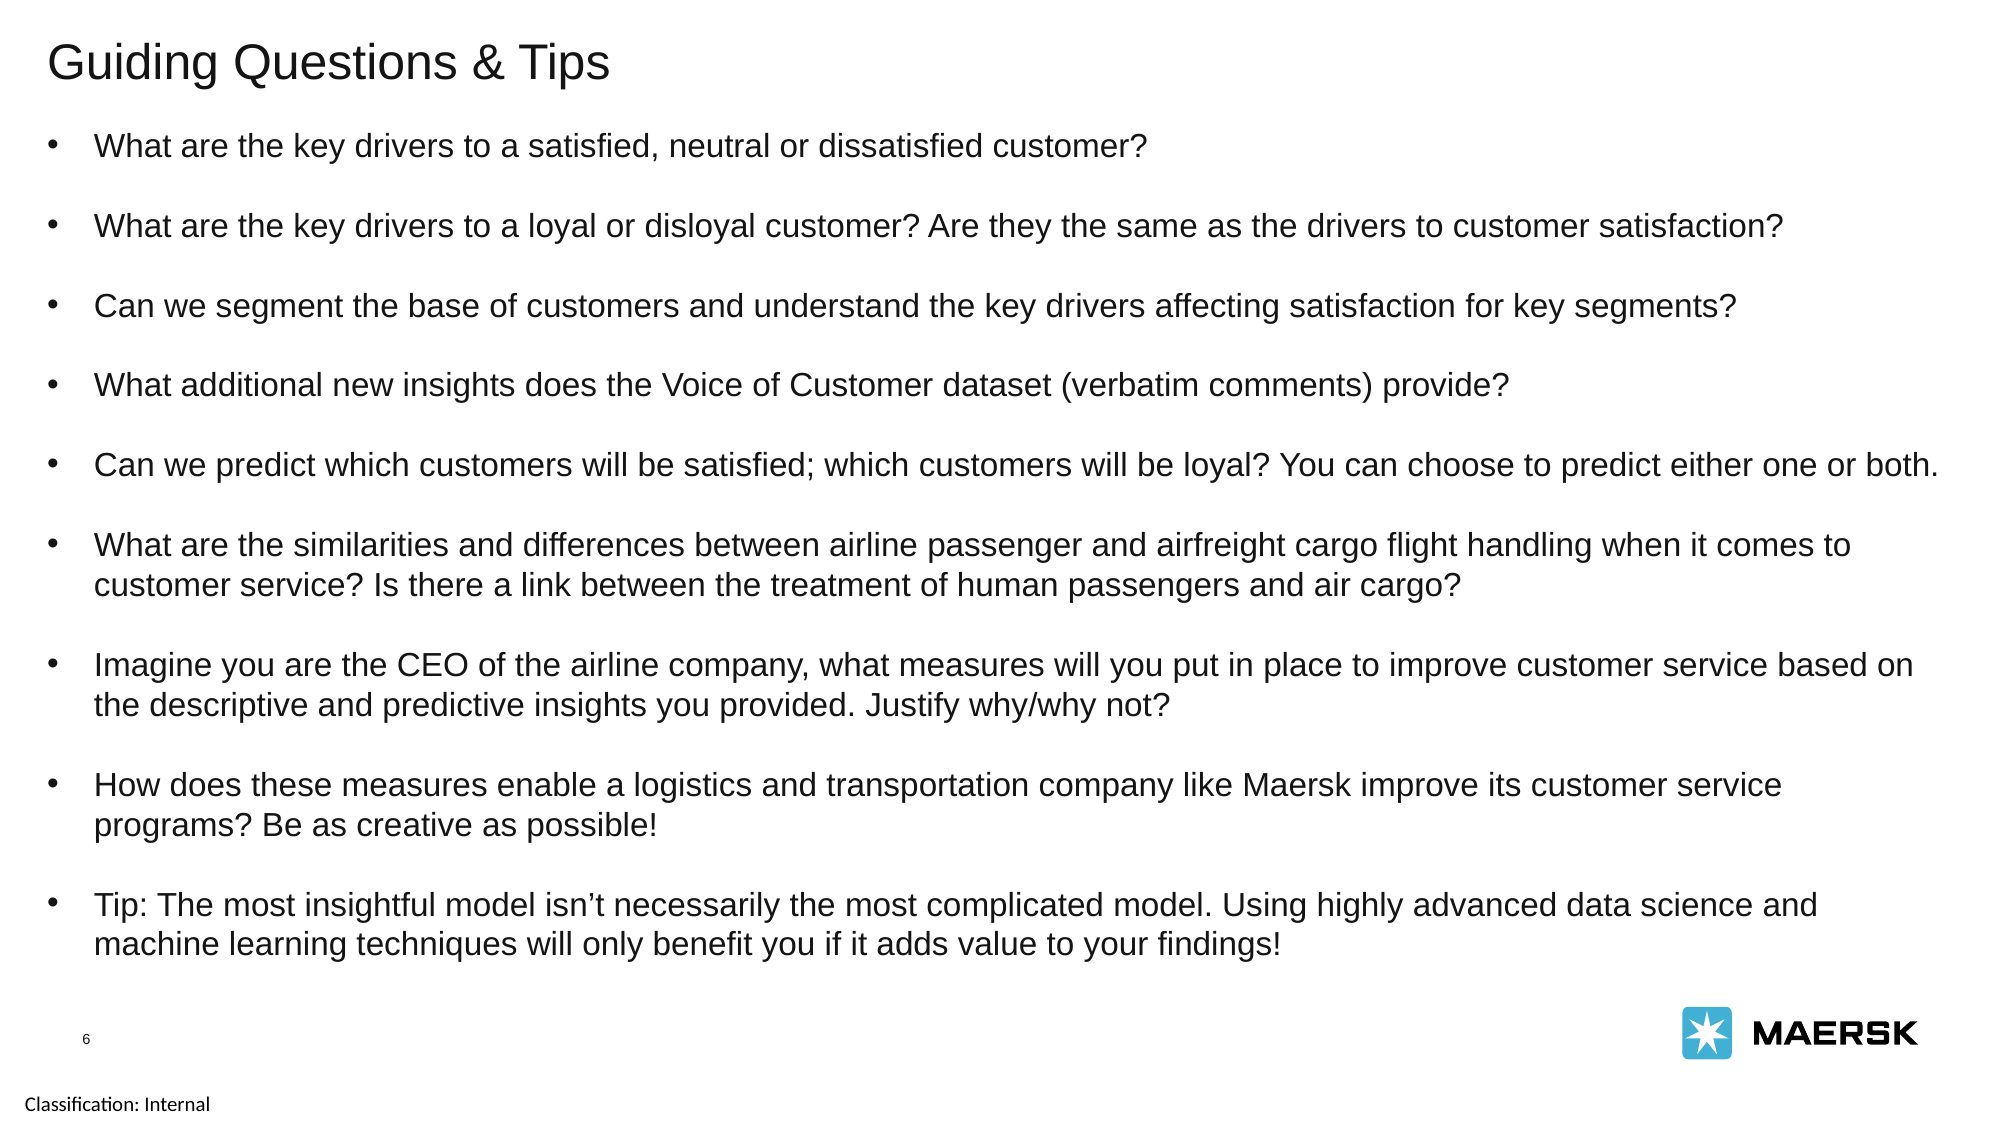

Guiding Questions & Tips

What are the key drivers to a satisfied, neutral or dissatisfied customer?

What are the key drivers to a loyal or disloyal customer? Are they the same as the drivers to customer satisfaction?

Can we segment the base of customers and understand the key drivers affecting satisfaction for key segments?

What additional new insights does the Voice of Customer dataset (verbatim comments) provide?

Can we predict which customers will be satisfied; which customers will be loyal? You can choose to predict either one or both.

What are the similarities and differences between airline passenger and airfreight cargo flight handling when it comes to customer service? Is there a link between the treatment of human passengers and air cargo?

Imagine you are the CEO of the airline company, what measures will you put in place to improve customer service based on the descriptive and predictive insights you provided. Justify why/why not?

How does these measures enable a logistics and transportation company like Maersk improve its customer service programs? Be as creative as possible!

Tip: The most insightful model isn’t necessarily the most complicated model. Using highly advanced data science and machine learning techniques will only benefit you if it adds value to your findings!
6